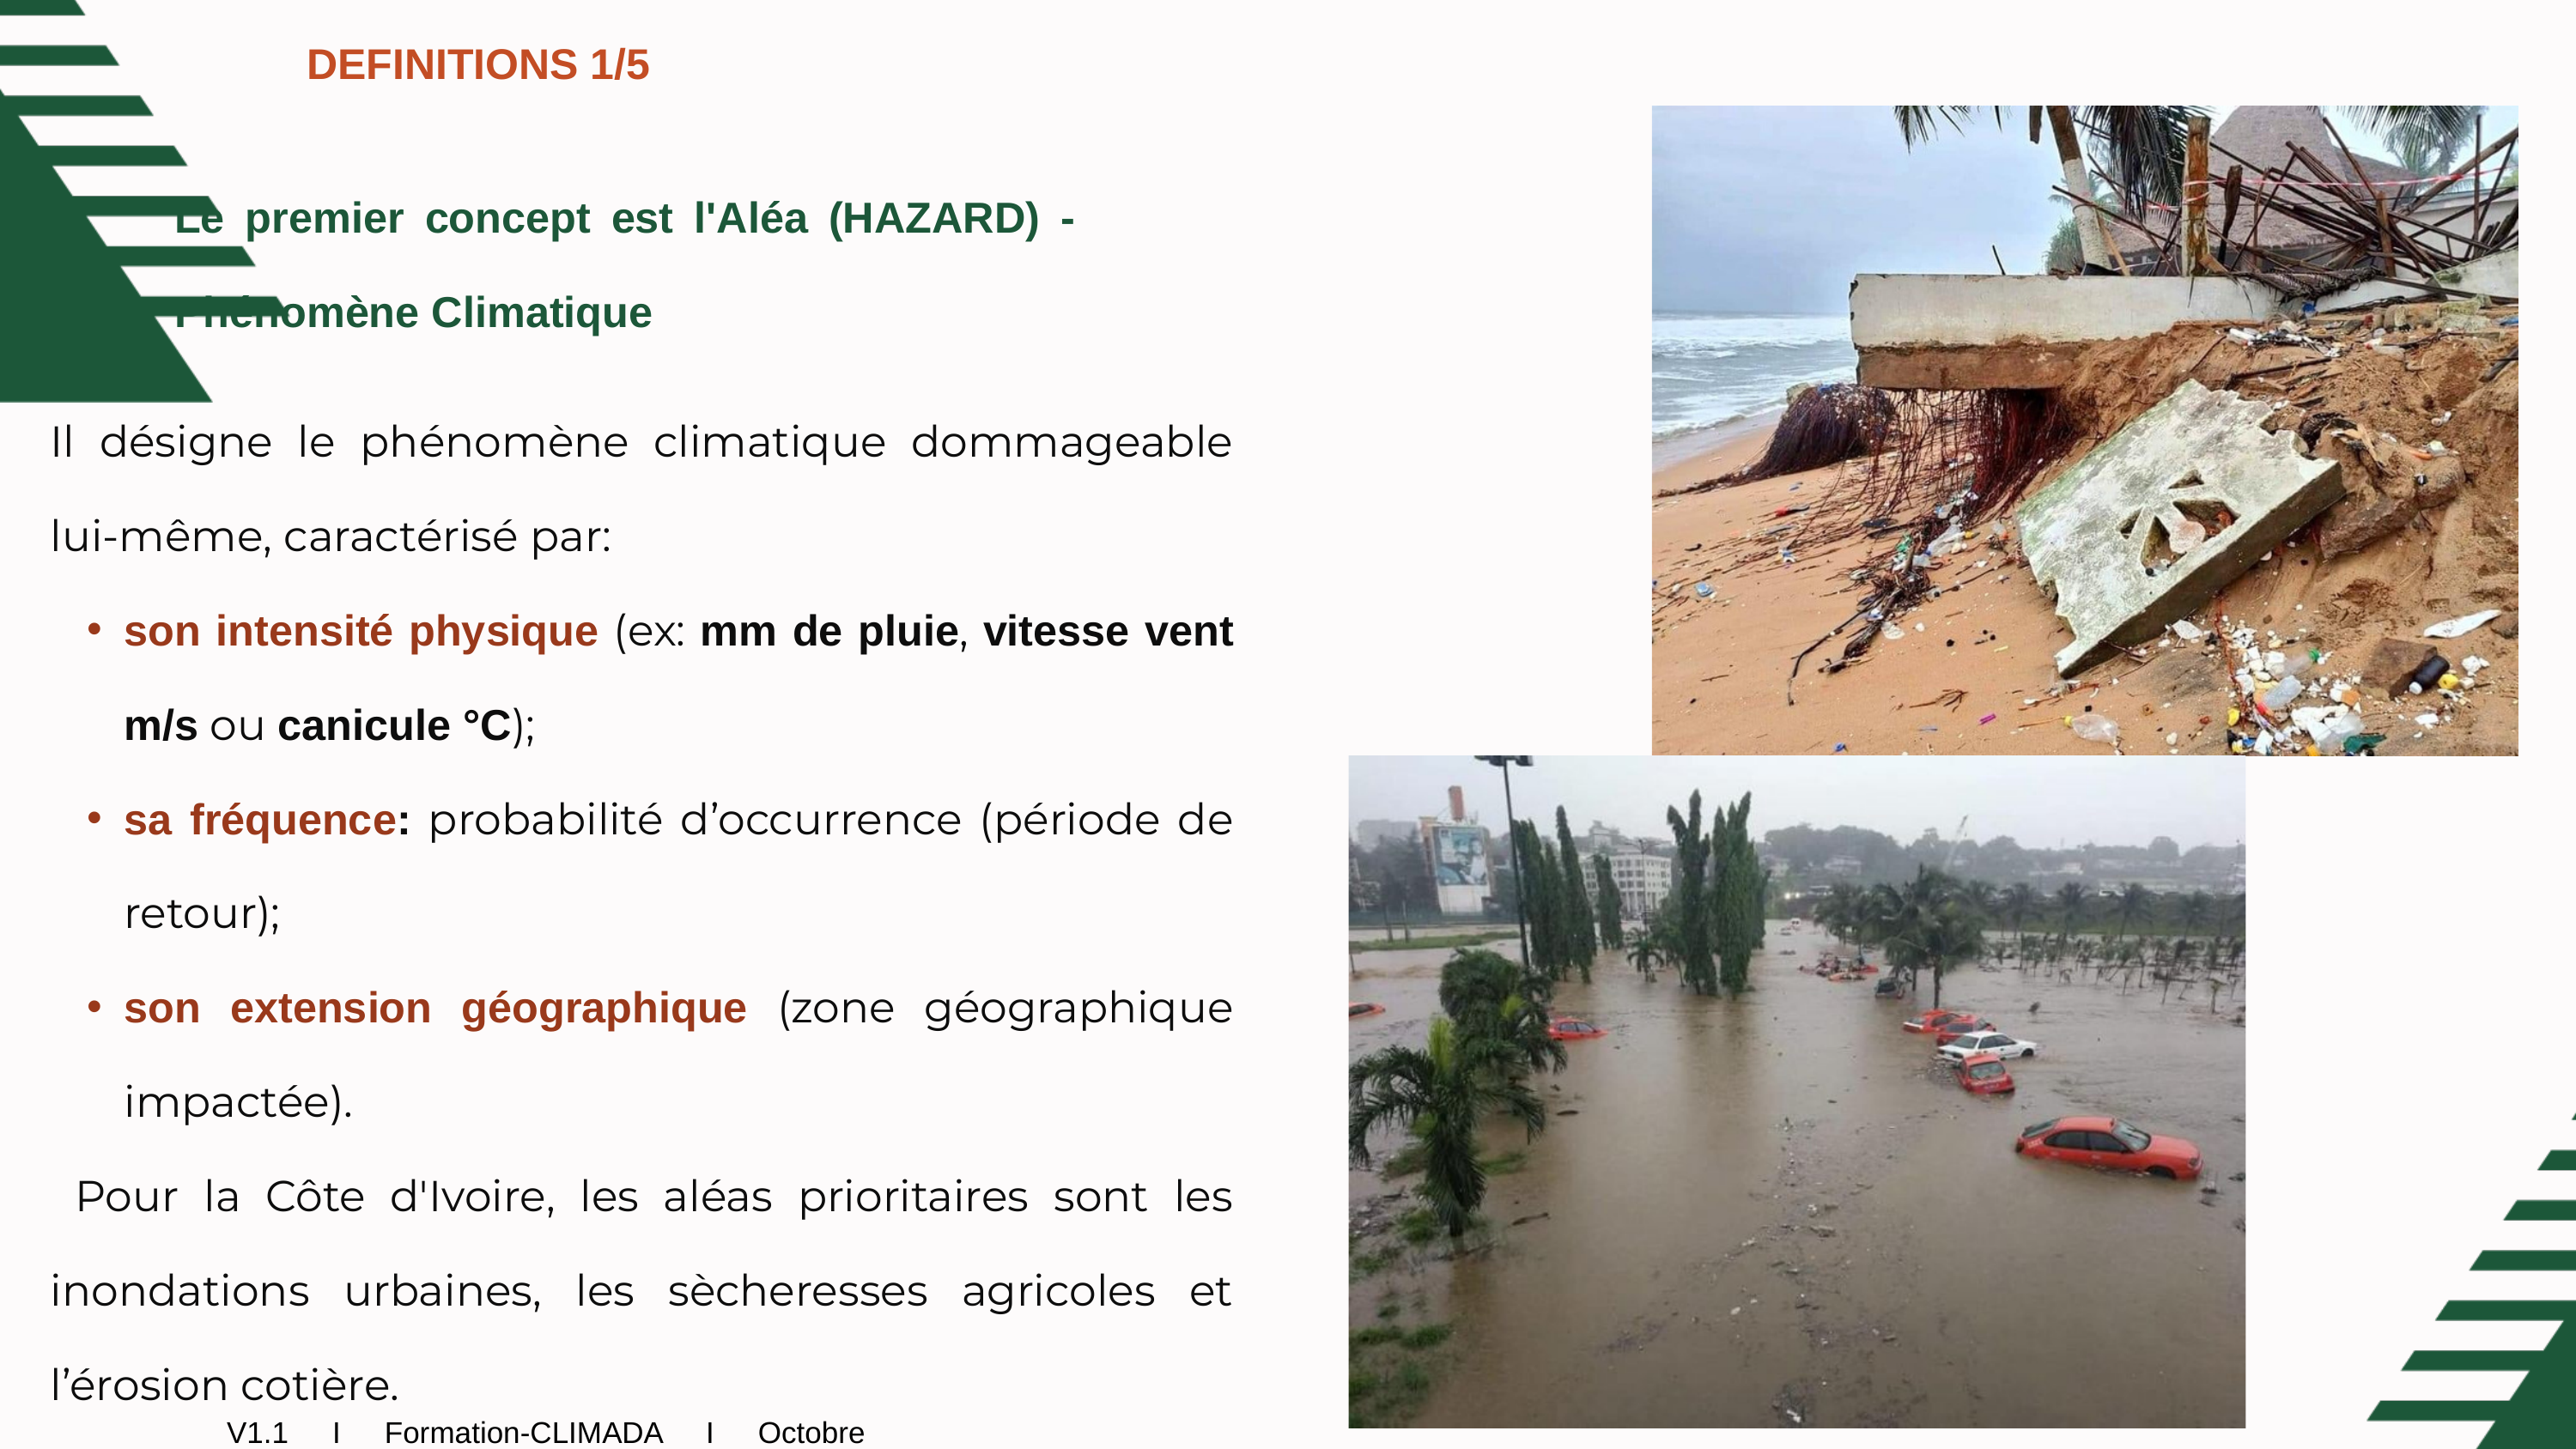

DEFINITIONS 1/5

Le premier concept est l'Aléa (HAZARD) - Phénomène Climatique
Il désigne le phénomène climatique dommageable lui-même, caractérisé par:
son intensité physique (ex: mm de pluie, vitesse vent m/s ou canicule °C);
sa fréquence: probabilité d’occurrence (période de retour);
son extension géographique (zone géographique impactée).
 Pour la Côte d'Ivoire, les aléas prioritaires sont les inondations urbaines, les sècheresses agricoles et l’érosion cotière.

V1.1   I   Formation-CLIMADA   I   Octobre 2025